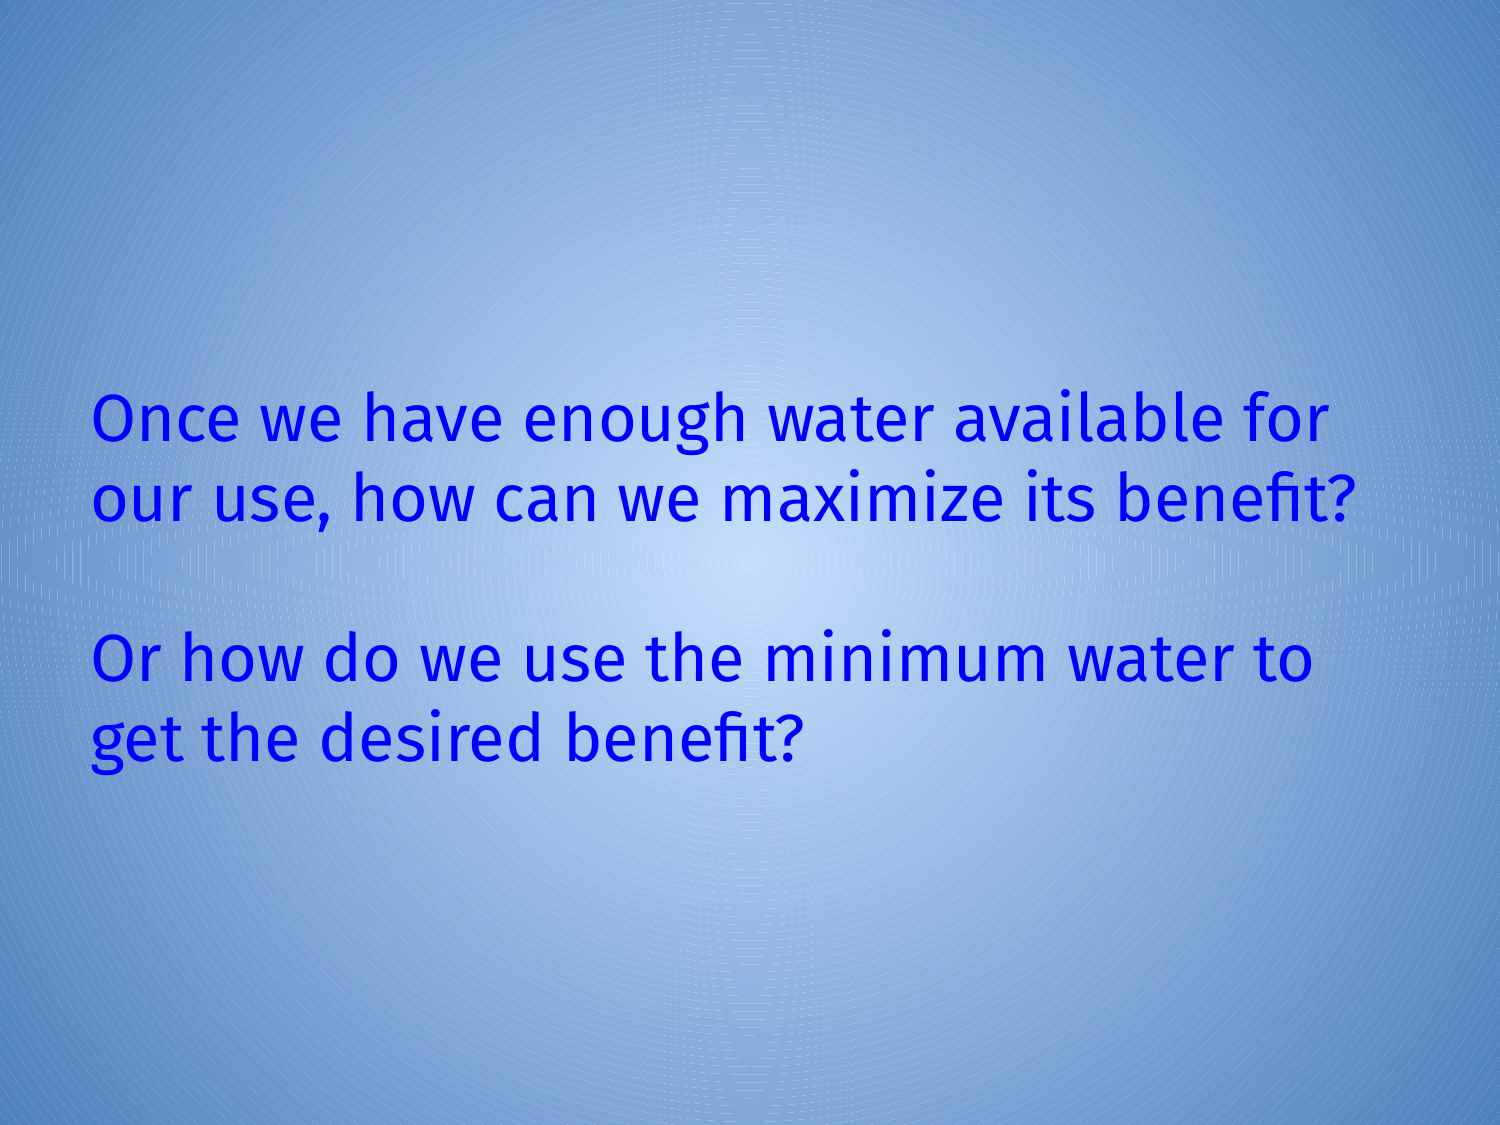

#

Once we have enough water available for our use, how can we maximize its benefit?

Or how do we use the minimum water to get the desired benefit?